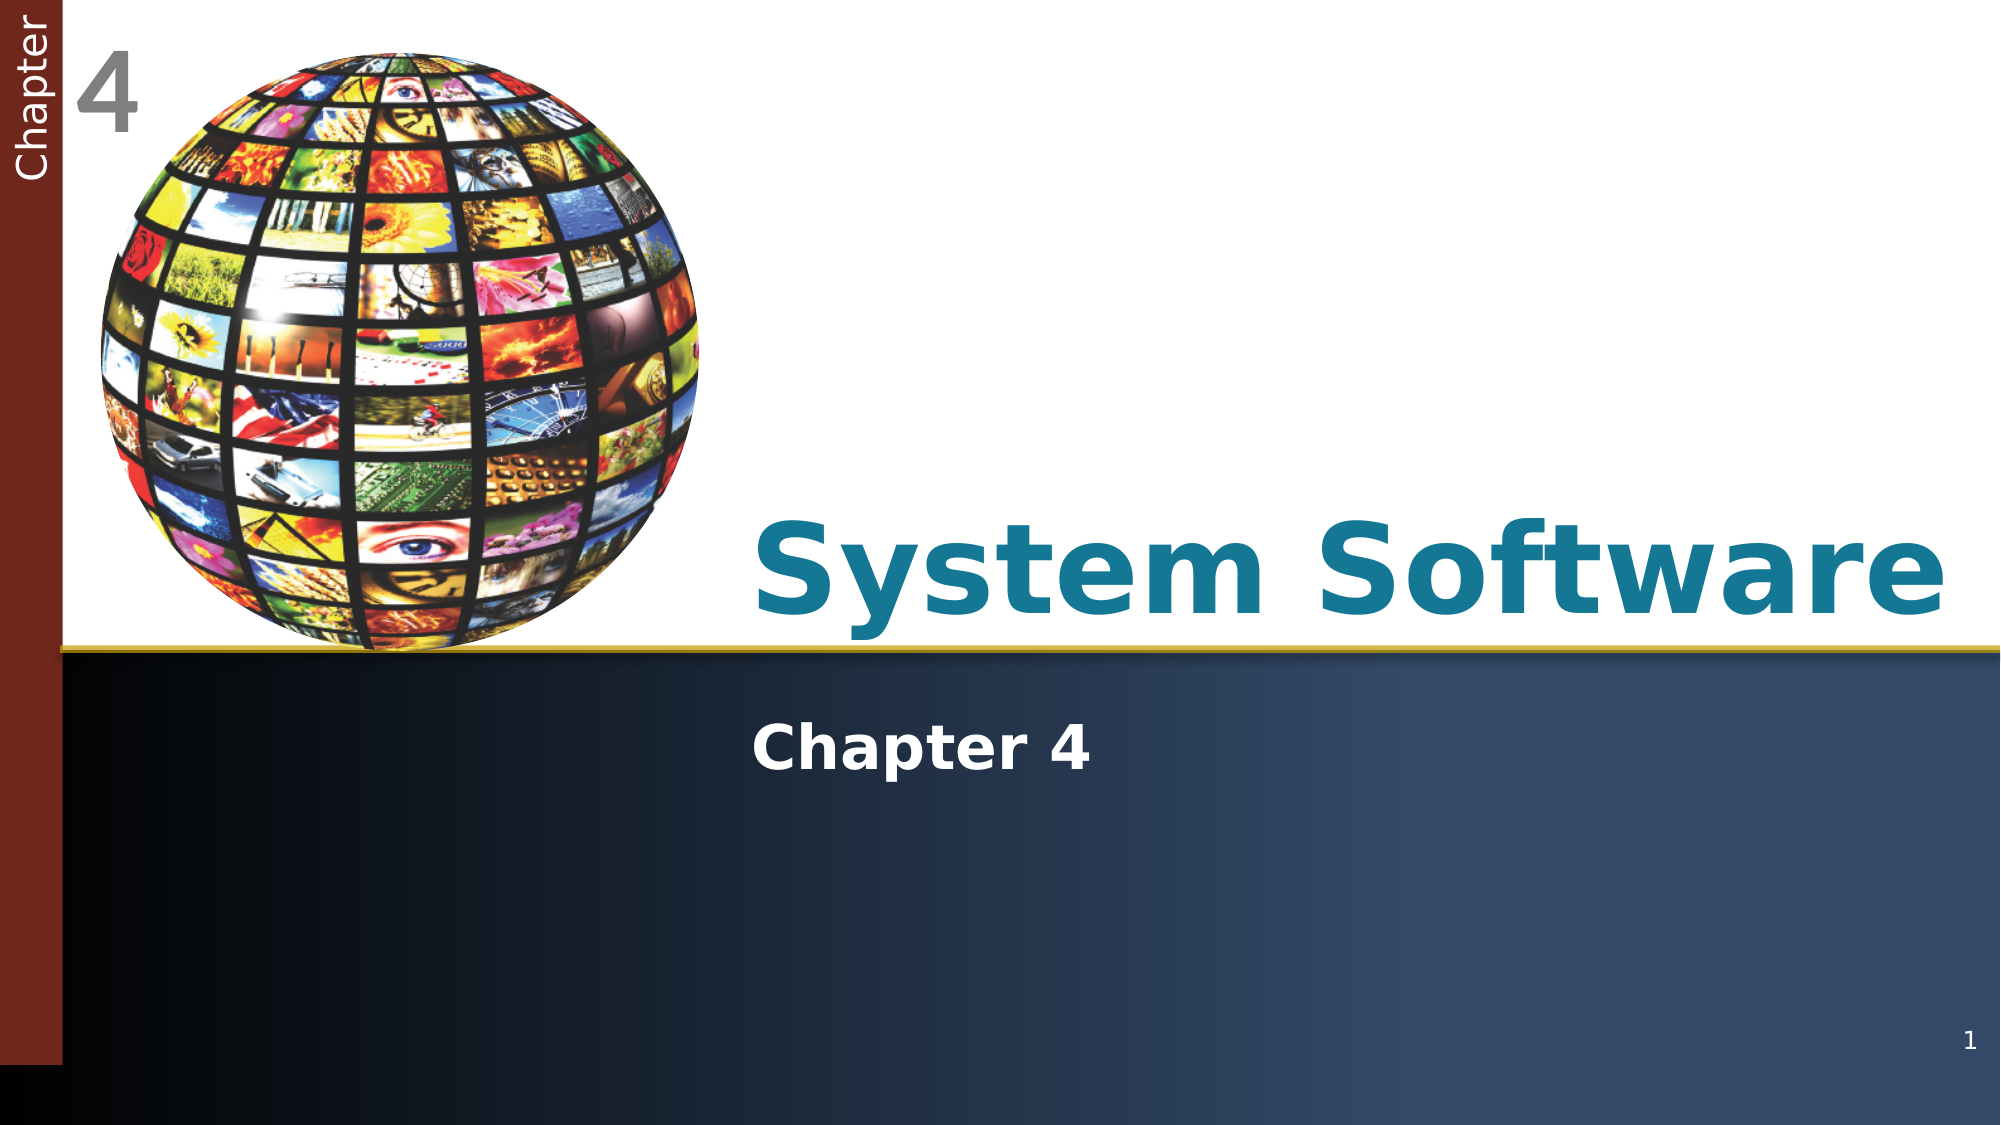

4
# System Software
Chapter 4
1